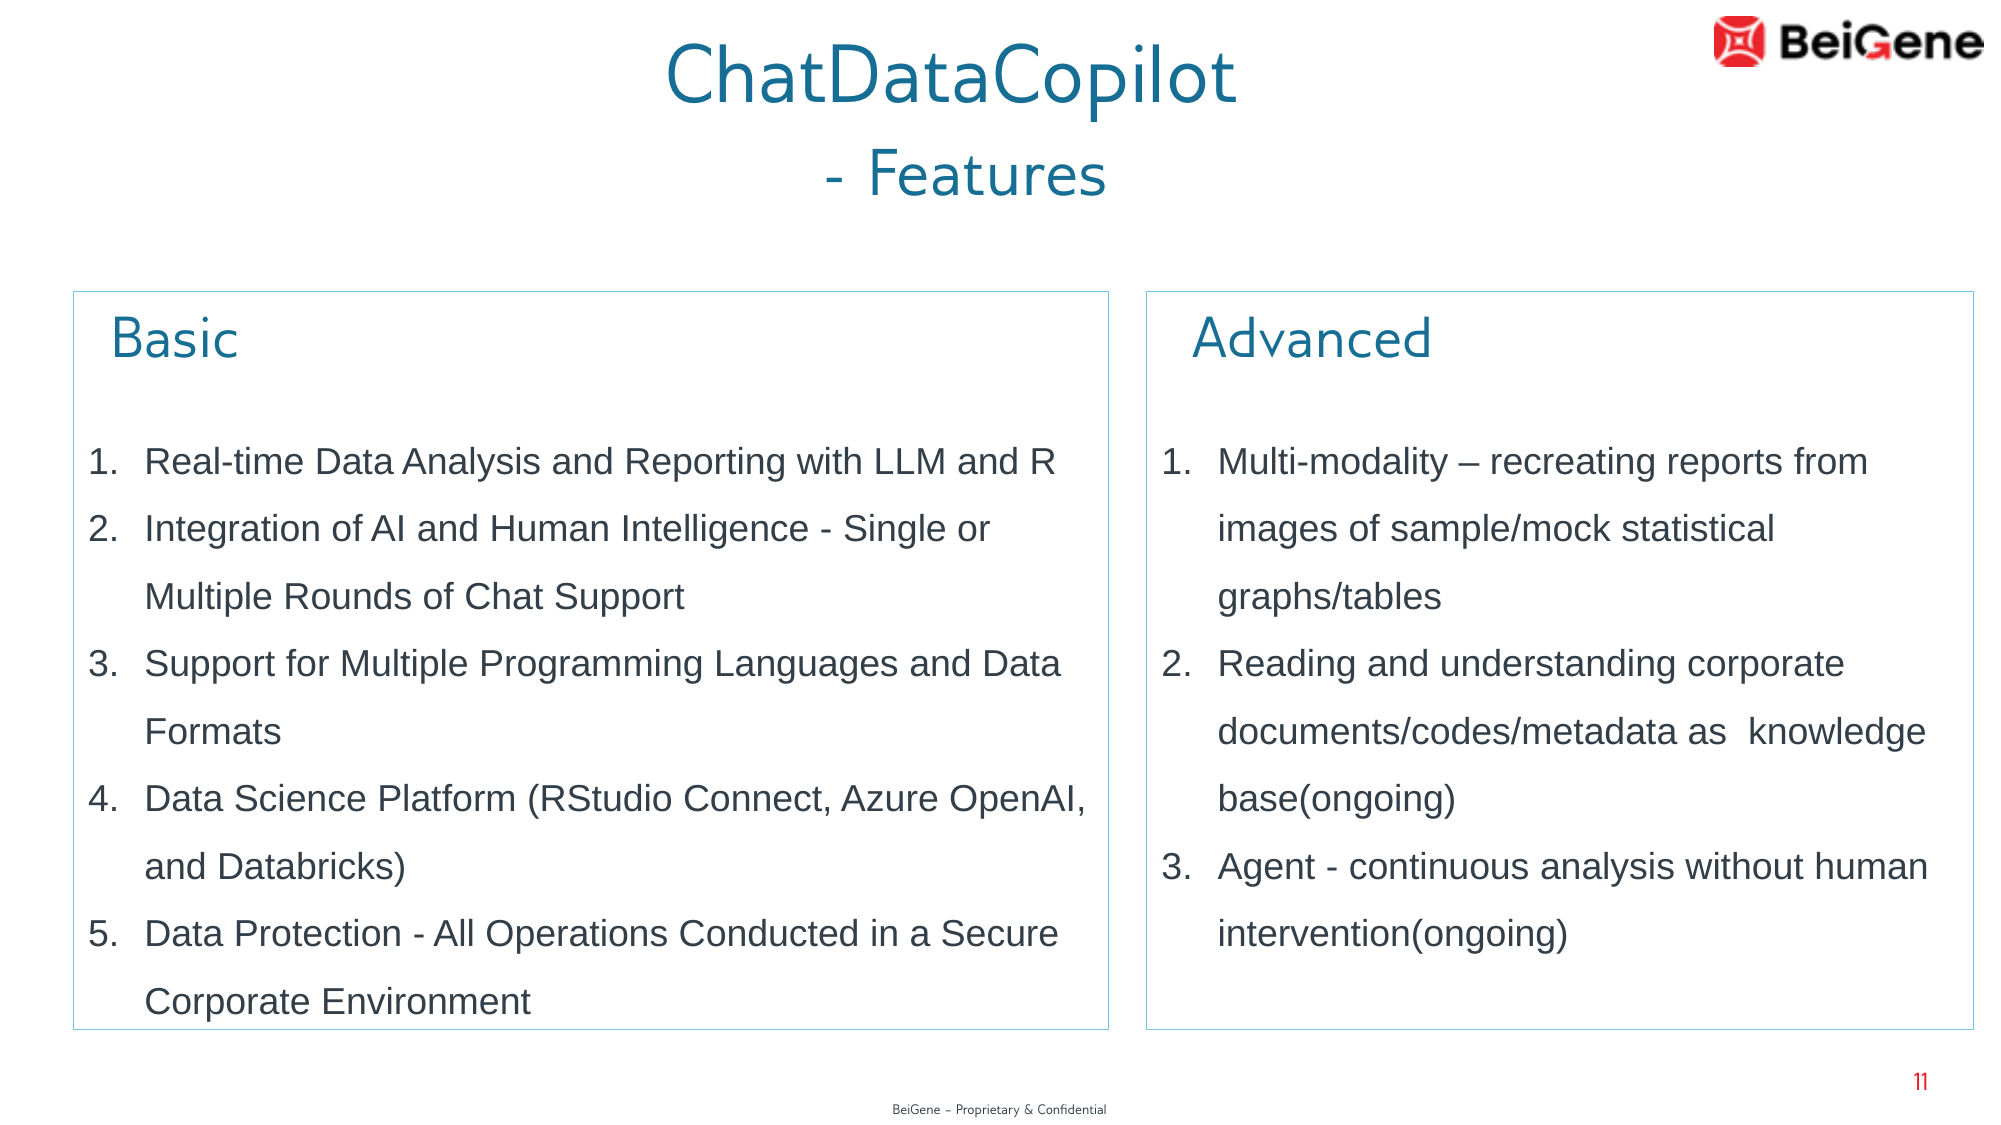

# ChatDataCopilot - Features
Basic

Real-time Data Analysis and Reporting with LLM and R
Integration of AI and Human Intelligence - Single or Multiple Rounds of Chat Support
Support for Multiple Programming Languages and Data Formats
Data Science Platform (RStudio Connect, Azure OpenAI, and Databricks)
Data Protection - All Operations Conducted in a Secure Corporate Environment
 Advanced

Multi-modality – recreating reports from images of sample/mock statistical graphs/tables
Reading and understanding corporate documents/codes/metadata as  knowledge base(ongoing)
Agent - continuous analysis without human intervention(ongoing)